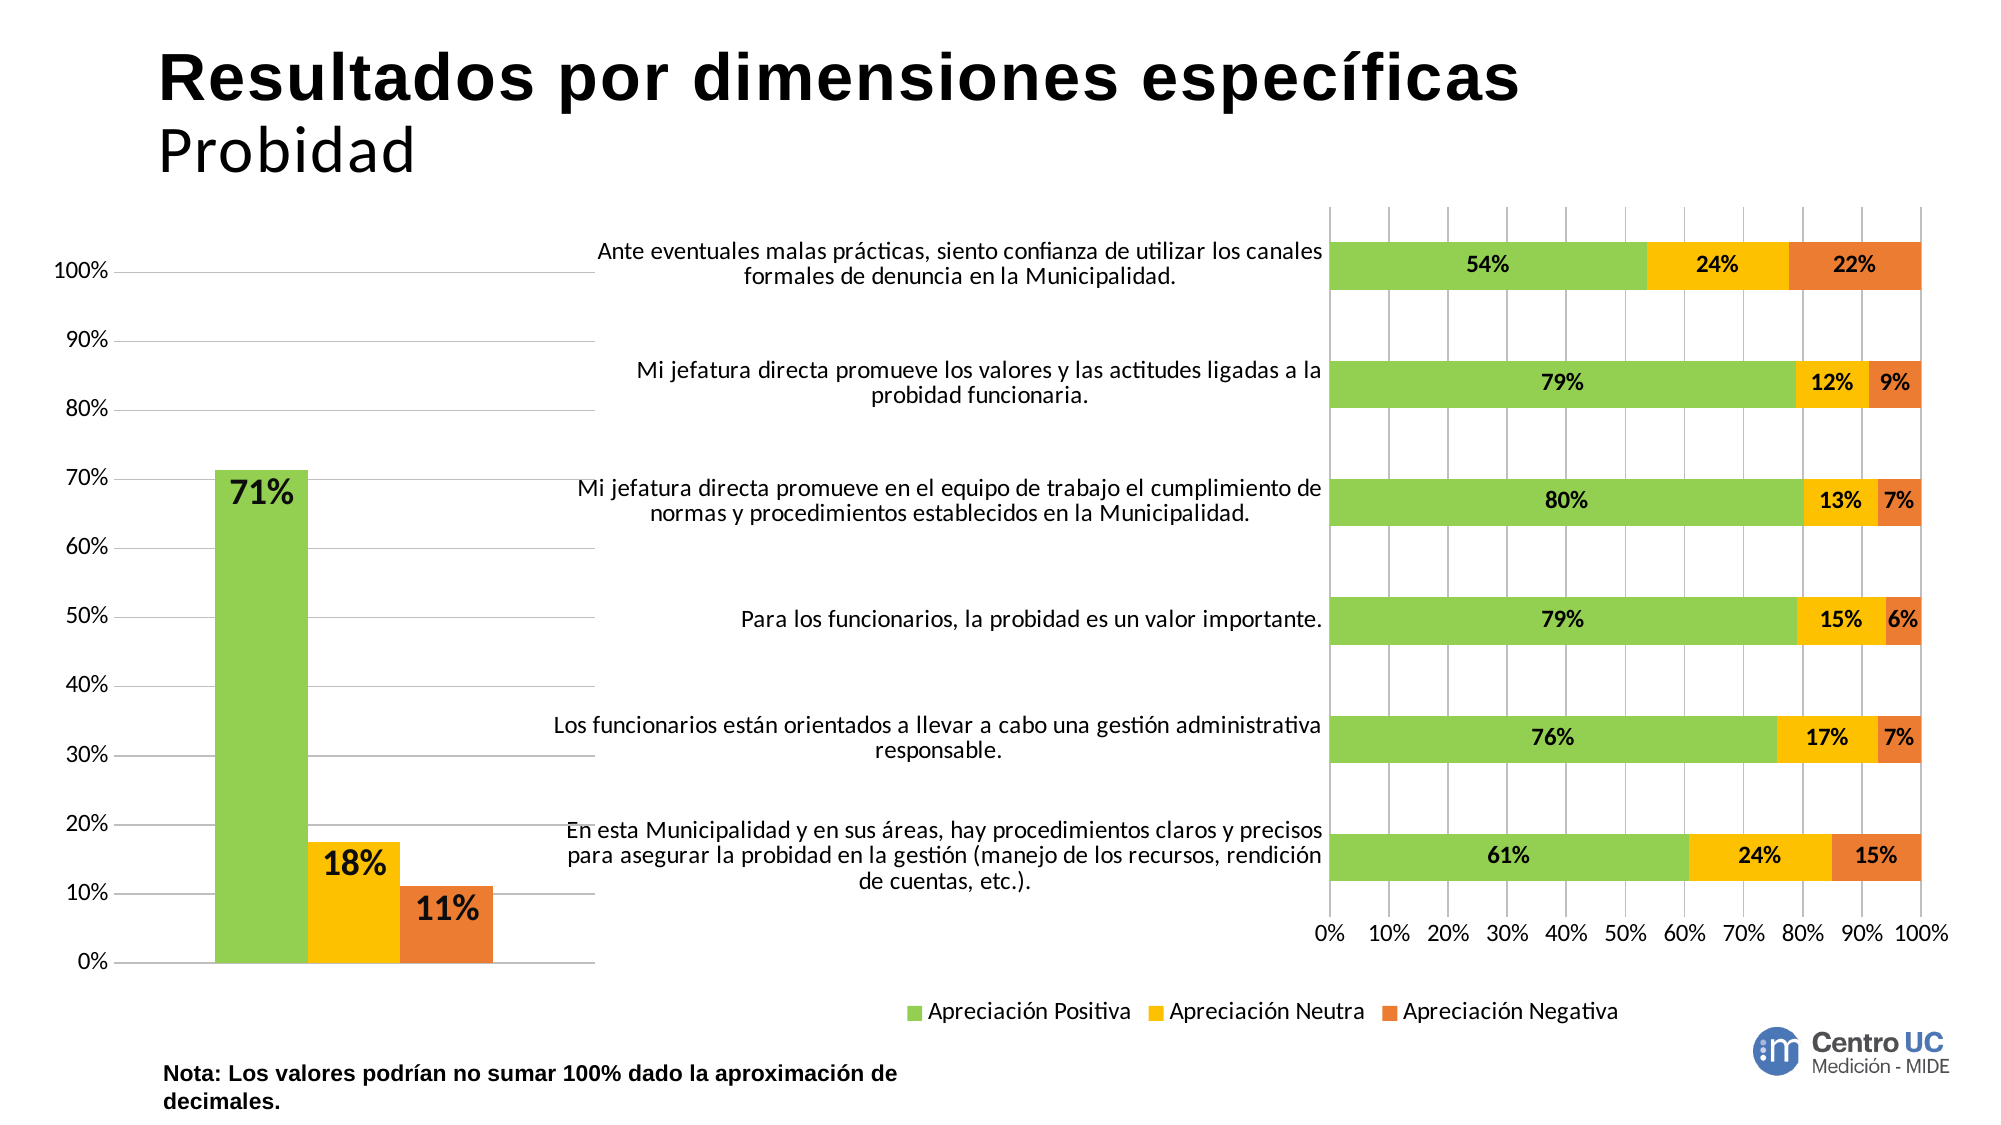

# Resultados por dimensiones específicas Probidad

### Chart

| Category | Apreciación Positiva | Apreciación Neutra | Apreciación Negativa |
|---|---|---|---|
| En esta Municipalidad y en sus áreas, hay procedimientos claros y precisos para asegurar la probidad en la gestión (manejo de los recursos, rendición de cuentas, etc.). | 0.6068702290076335 | 0.24236641221374045 | 0.15076335877862596 |
| Los funcionarios están orientados a llevar a cabo una gestión administrativa responsable. | 0.7557251908396947 | 0.1717557251908397 | 0.07251908396946564 |
| Para los funcionarios, la probidad es un valor importante. | 0.7900763358778626 | 0.15076335877862596 | 0.05916030534351145 |
| Mi jefatura directa promueve en el equipo de trabajo el cumplimiento de normas y procedimientos establecidos en la Municipalidad. | 0.8015267175572519 | 0.12595419847328243 | 0.07251908396946564 |
| Mi jefatura directa promueve los valores y las actitudes ligadas a la probidad funcionaria. | 0.7881679389312977 | 0.12404580152671756 | 0.08778625954198473 |
| Ante eventuales malas prácticas, siento confianza de utilizar los canales formales de denuncia en la Municipalidad. | 0.5362595419847328 | 0.24045801526717558 | 0.22328244274809161 |

### Chart

| Category | Apreciación Positiva | Apreciación Neutra | Apreciación Negativa |
|---|---|---|---|
| Providad | 0.7131043256997456 | 0.1758905852417303 | 0.11100508905852417 |
Nota: Los valores podrían no sumar 100% dado la aproximación de decimales.